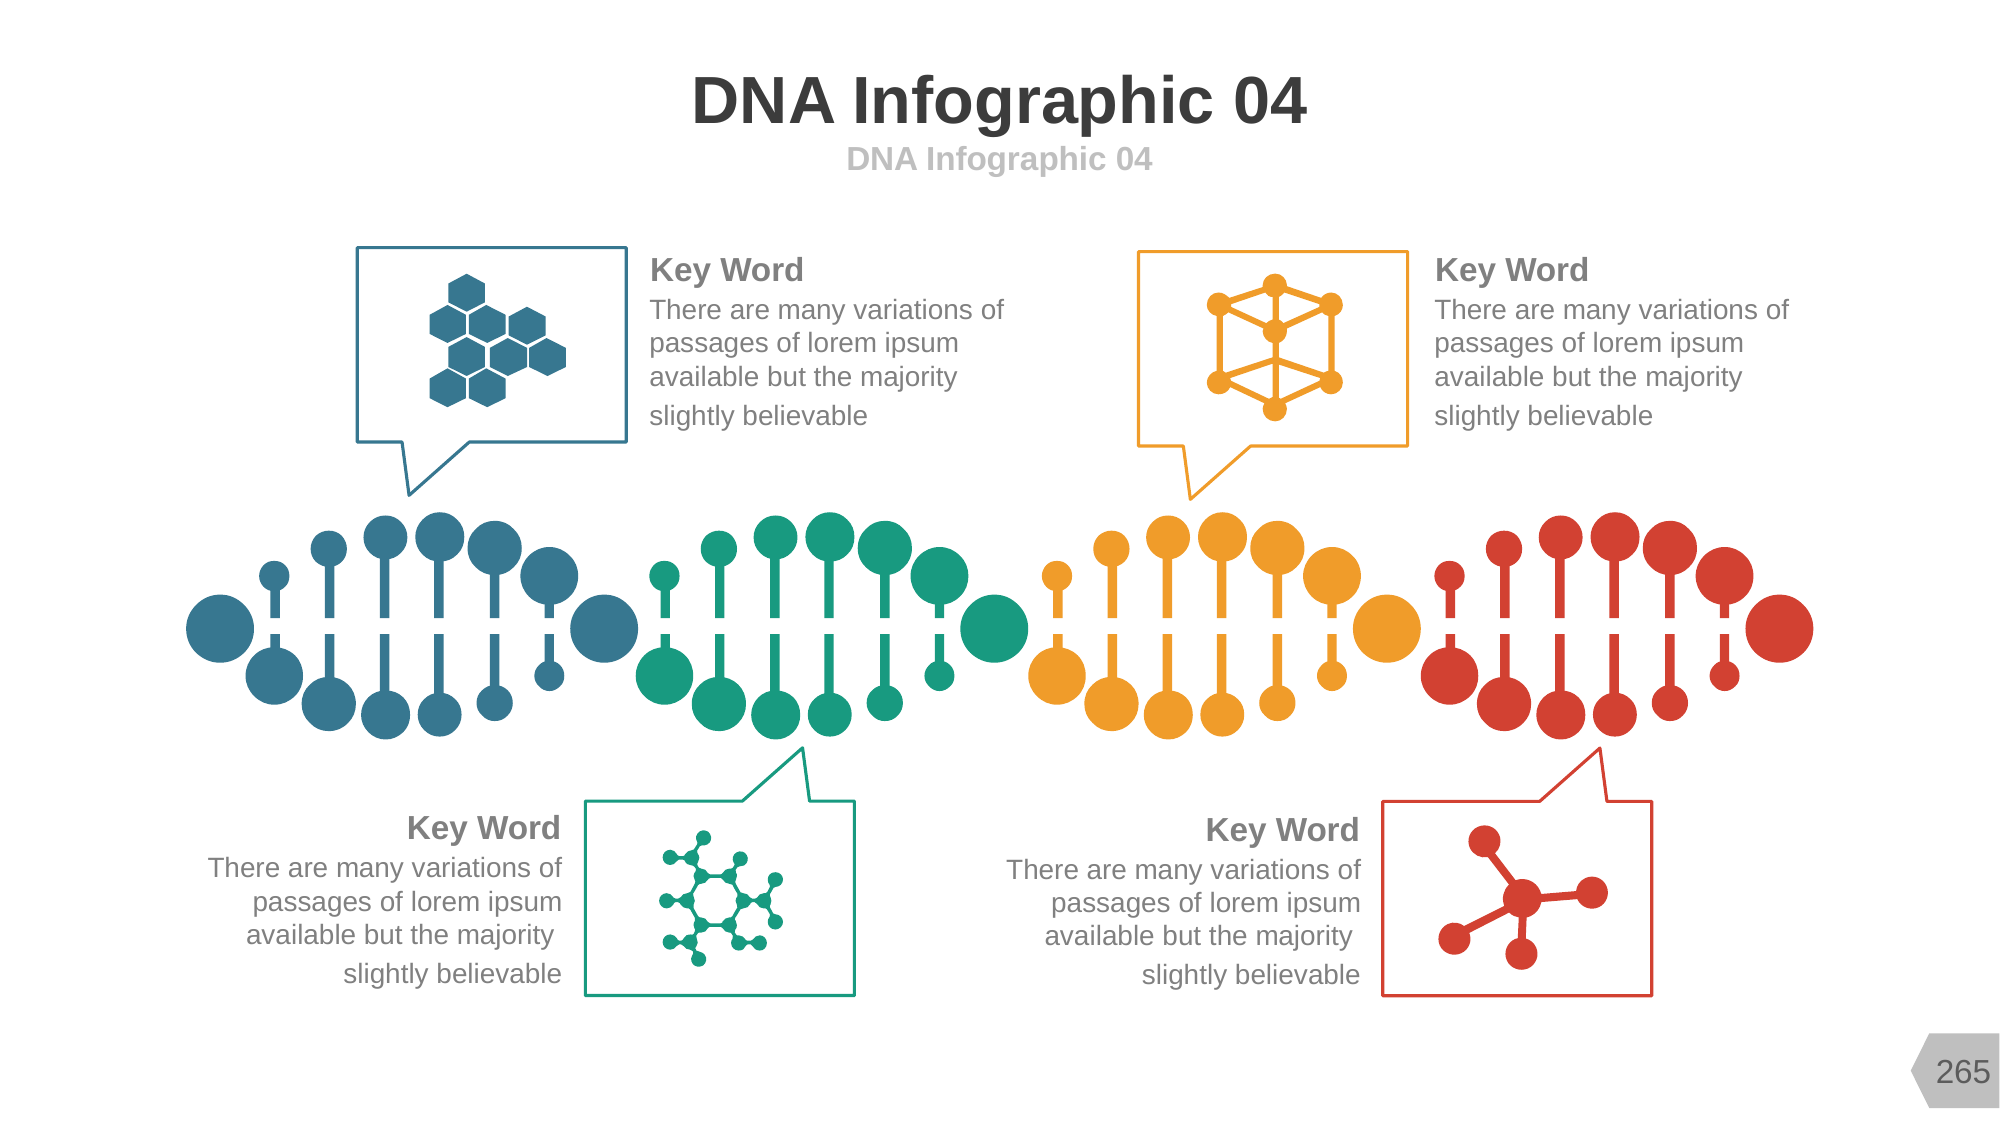

# DNA Infographic 04
DNA Infographic 04
Key Word
Key Word

There are many variations of passages of lorem ipsum available but the majority
slightly believable
There are many variations of passages of lorem ipsum available but the majority
slightly believable

Key Word
Key Word

There are many variations of passages of lorem ipsum available but the majority
slightly believable
There are many variations of passages of lorem ipsum available but the majority
slightly believable